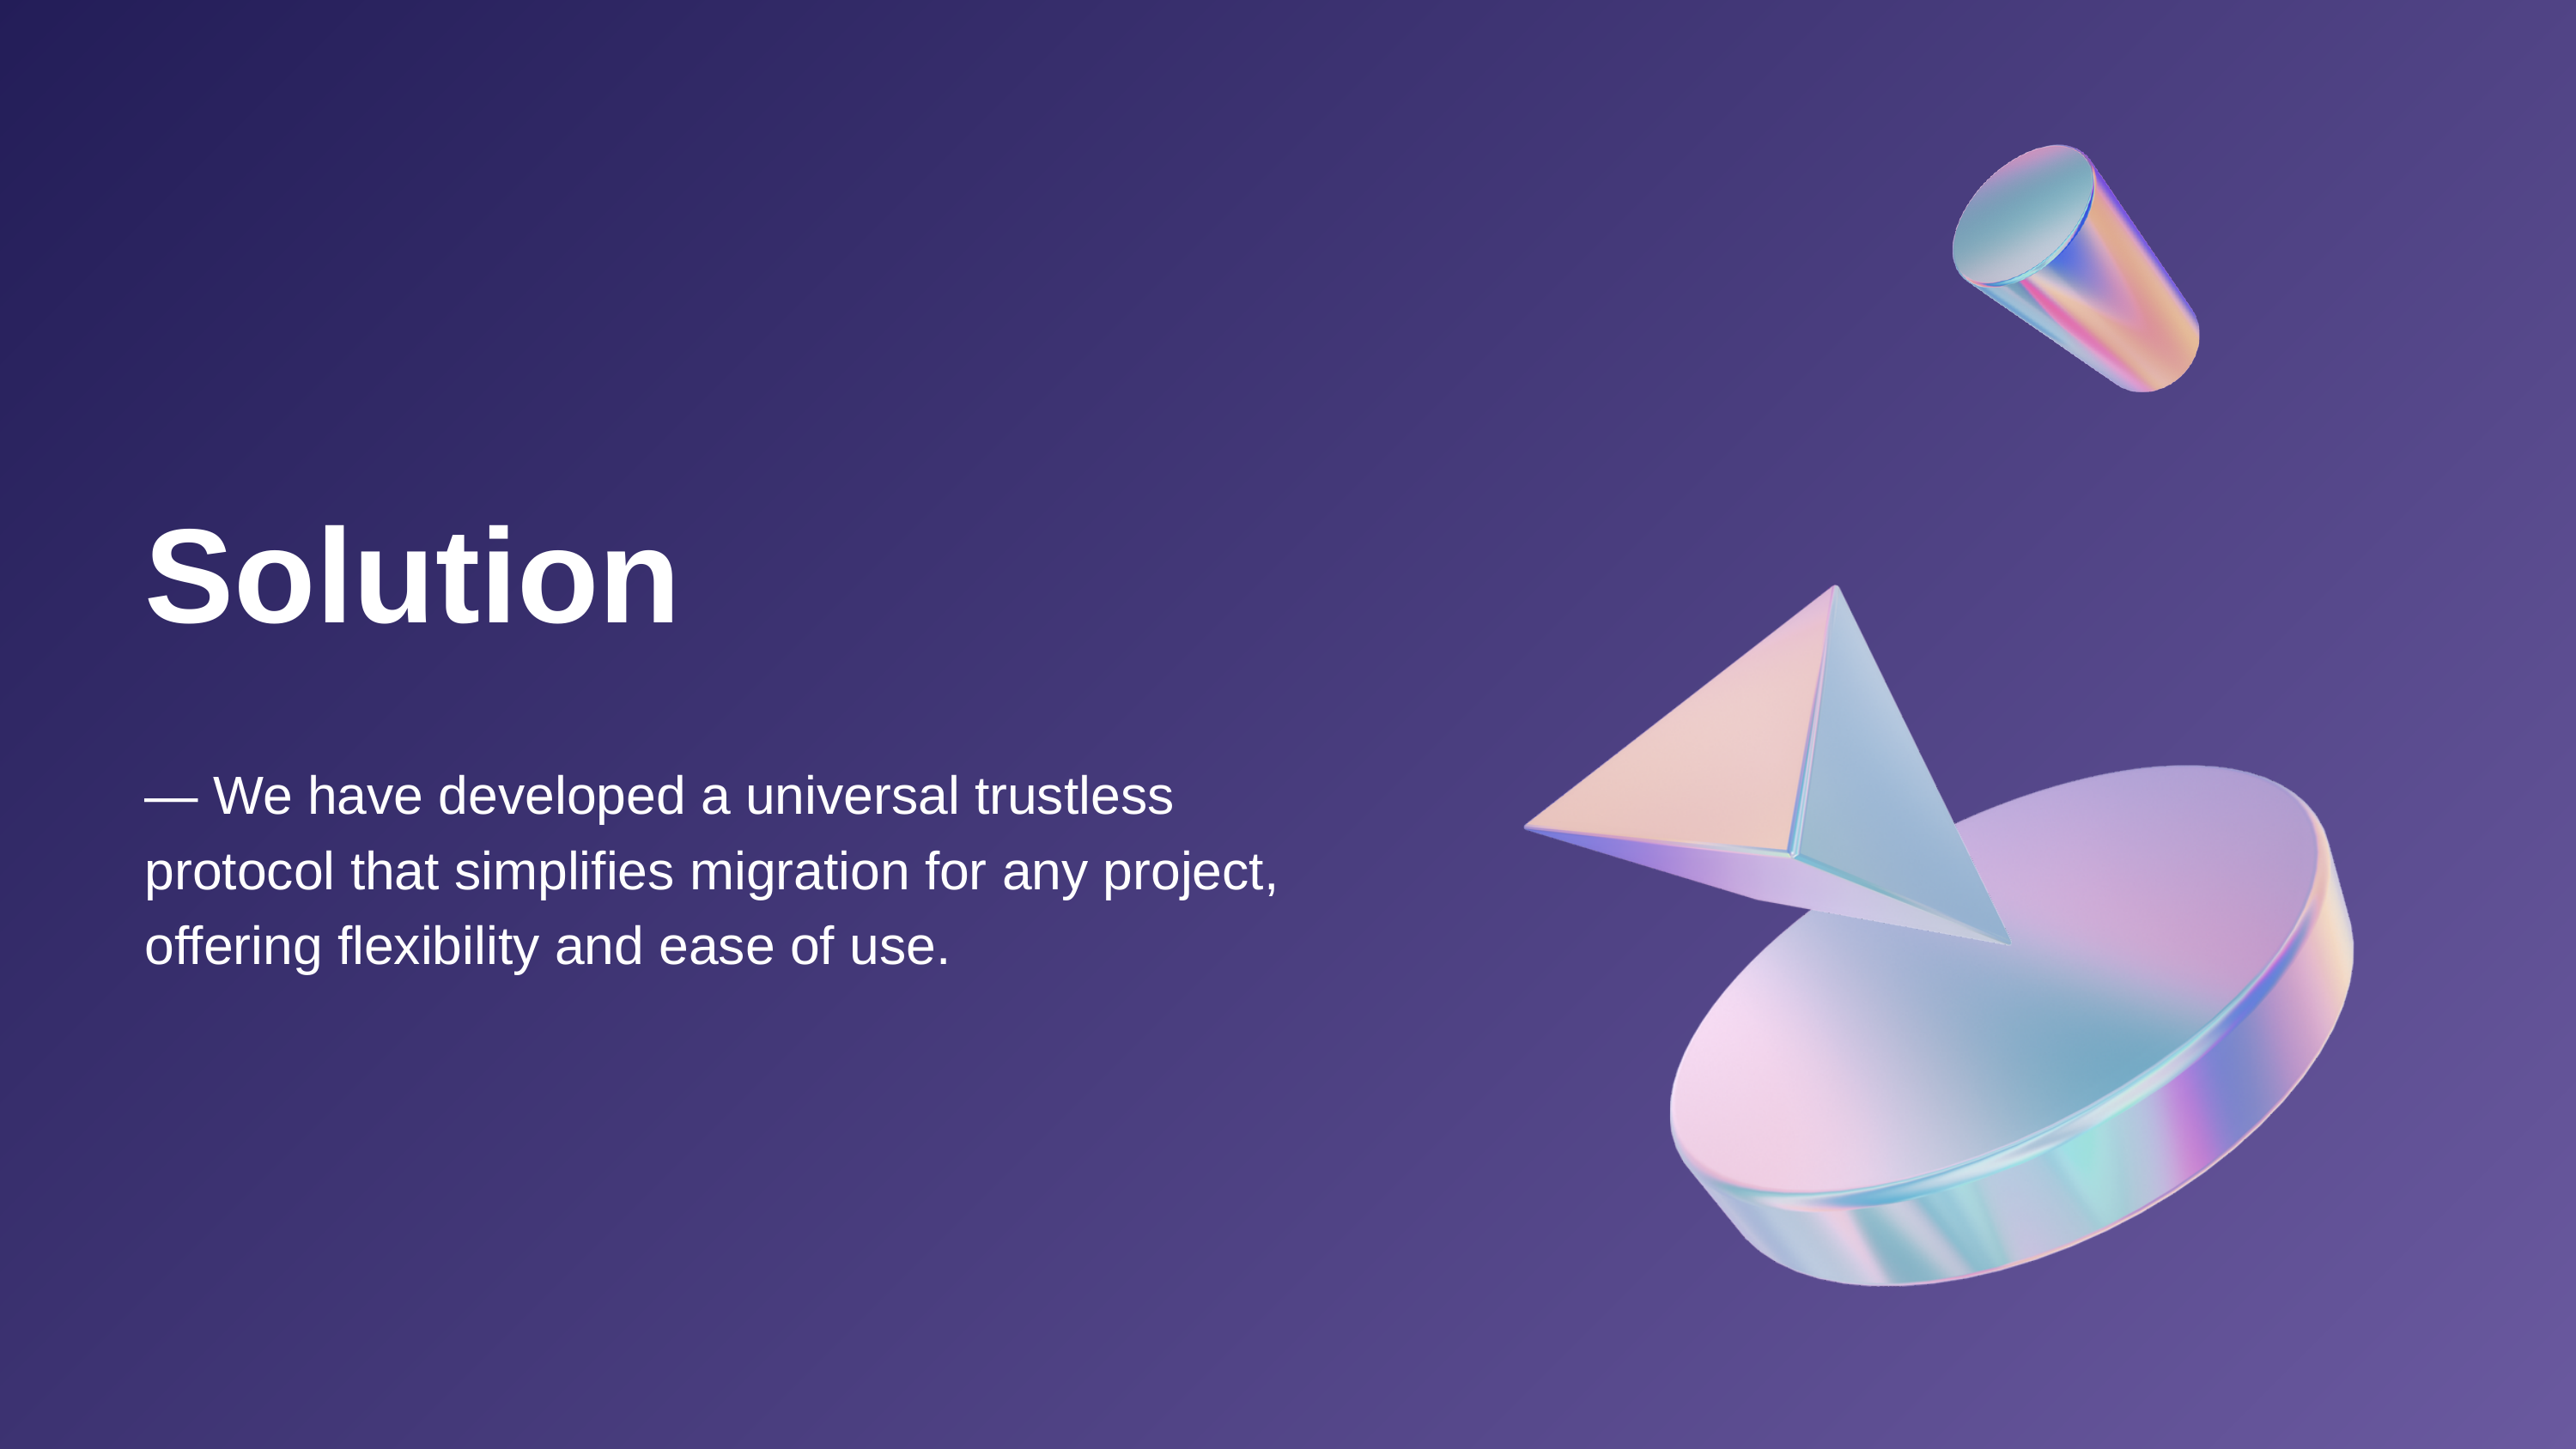

Solution
— We have developed a universal trustless protocol that simplifies migration for any project, offering flexibility and ease of use.